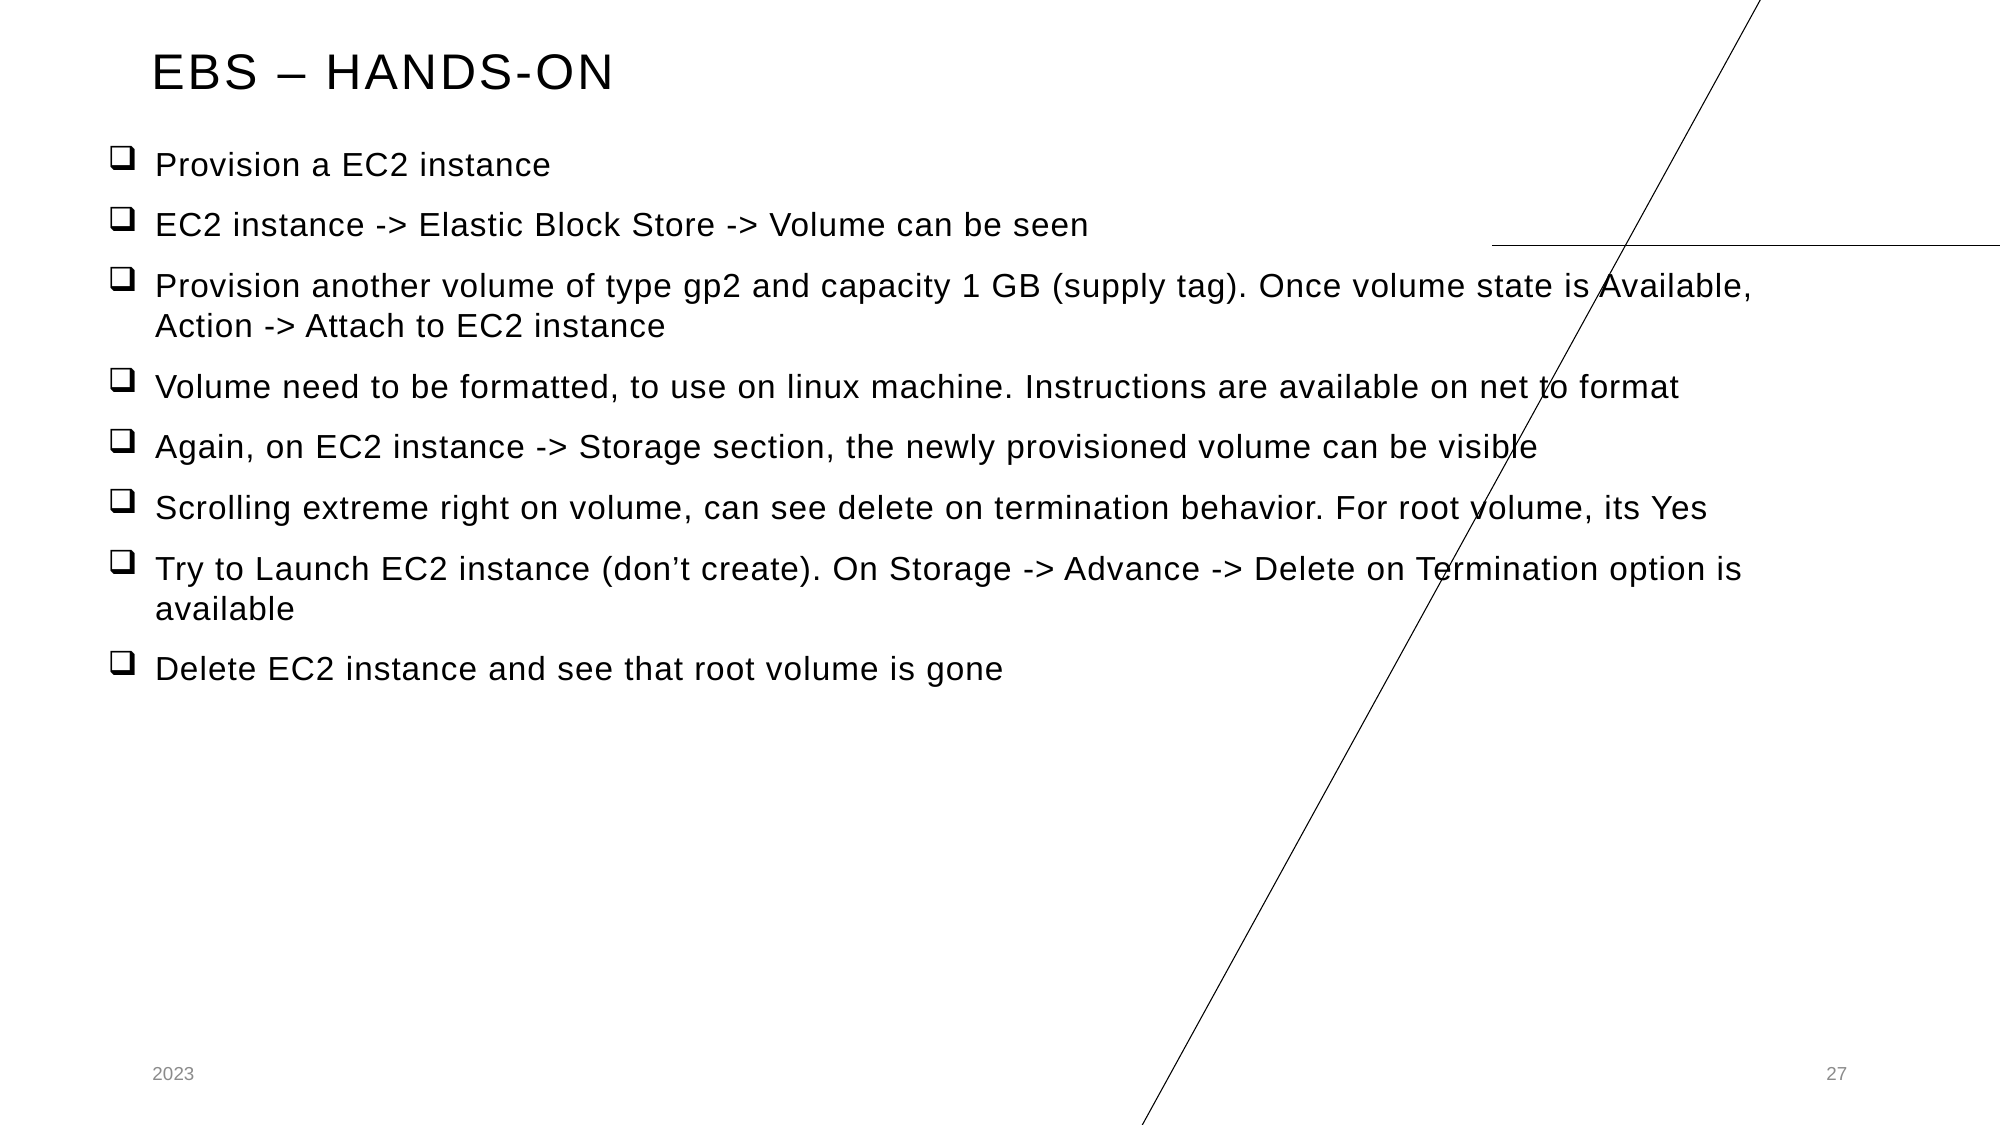

# EBS – hands-on
Provision a EC2 instance
EC2 instance -> Elastic Block Store -> Volume can be seen
Provision another volume of type gp2 and capacity 1 GB (supply tag). Once volume state is Available, Action -> Attach to EC2 instance
Volume need to be formatted, to use on linux machine. Instructions are available on net to format
Again, on EC2 instance -> Storage section, the newly provisioned volume can be visible
Scrolling extreme right on volume, can see delete on termination behavior. For root volume, its Yes
Try to Launch EC2 instance (don’t create). On Storage -> Advance -> Delete on Termination option is available
Delete EC2 instance and see that root volume is gone

2023
27